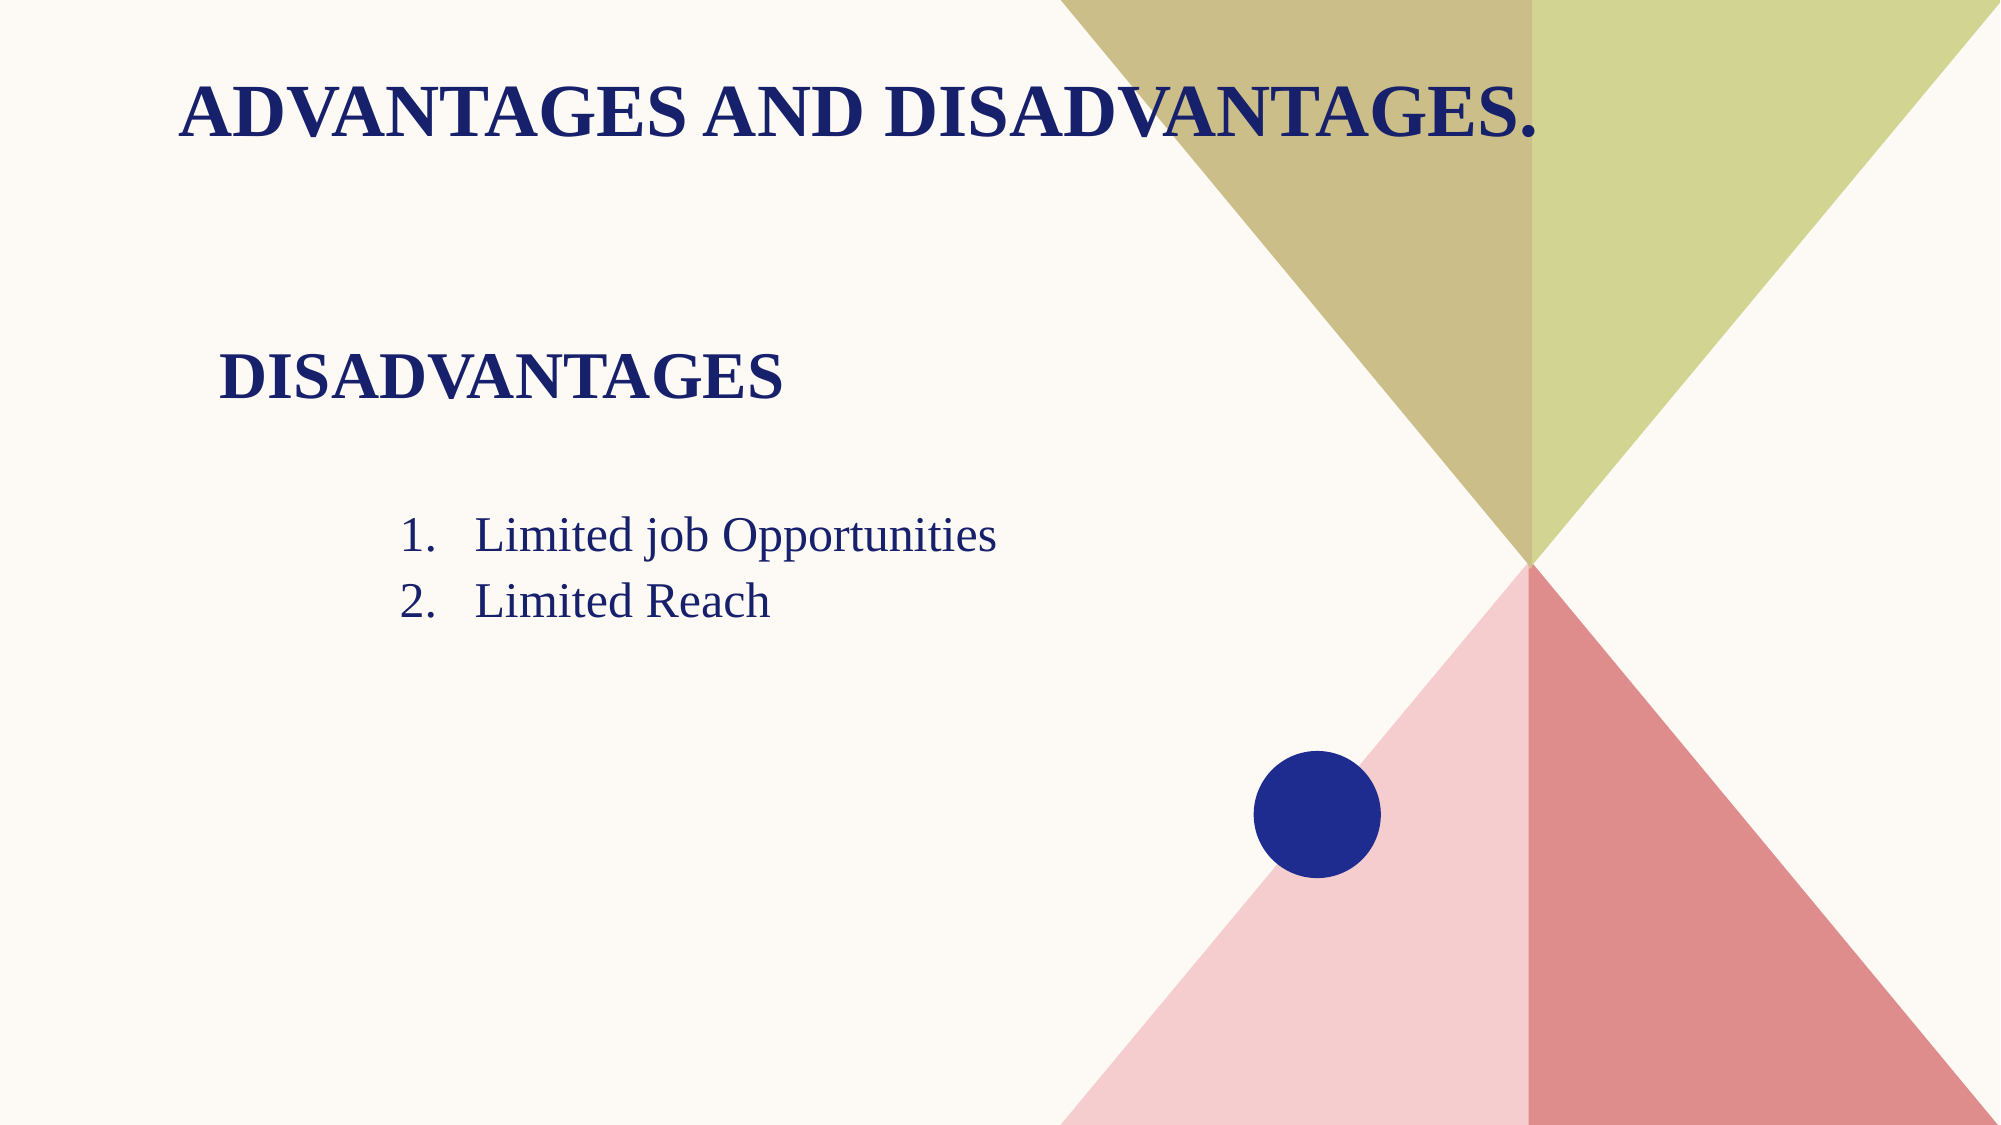

Advantages and Disadvantages.
# DISADVANTAGES
Limited job Opportunities
Limited Reach